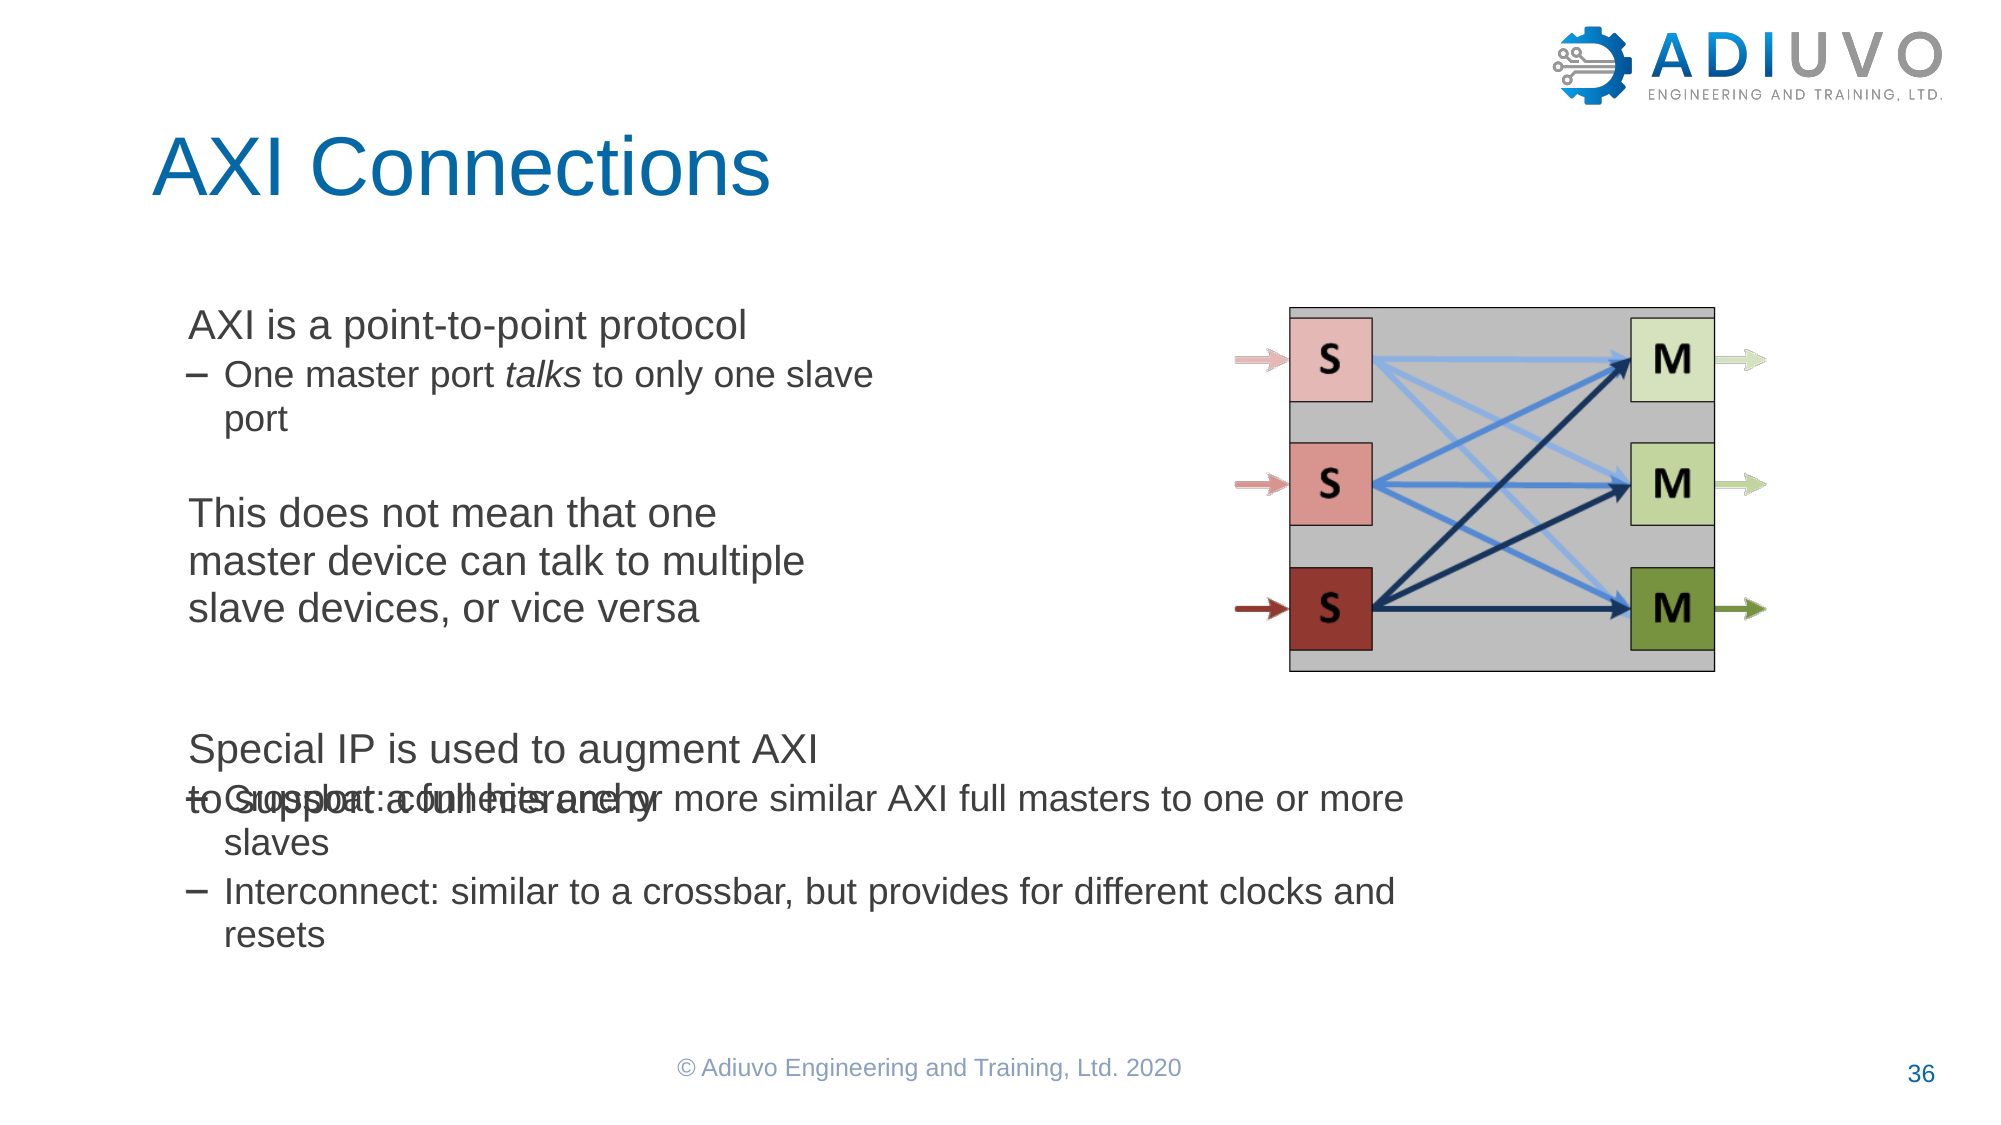

# AXI Connections
AXI is a point-to-point protocol

One master port talks to only one slave port
—
This does not mean that one master device can talk to multiple slave devices, or vice versa

Special IP is used to augment AXI to support a full hierarchy
Crossbar: connects one or more similar AXI full masters to one or more slaves
Interconnect: similar to a crossbar, but provides for different clocks and resets
—

1
- 6
—
© Adiuvo Engineering and Training, Ltd. 2020
36